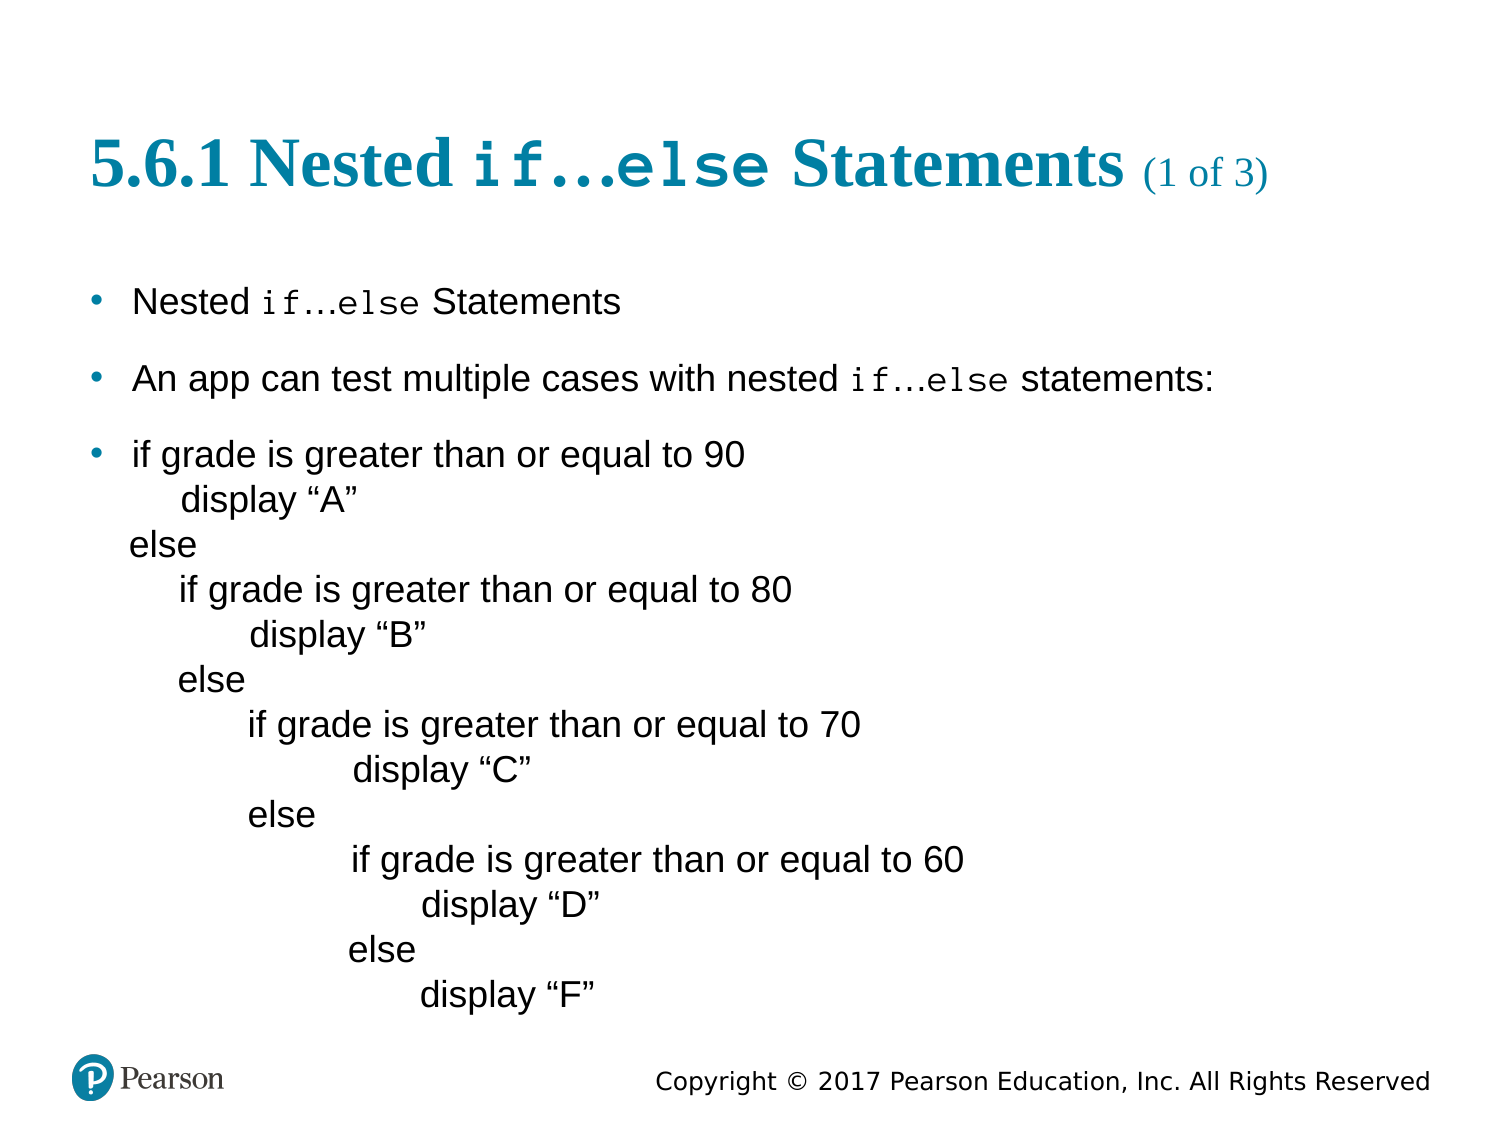

# 5.6.1 Nested if…else Statements (1 of 3)
Nested if…else Statements
An app can test multiple cases with nested if…else statements:
if grade is greater than or equal to 90
display “A”
else
if grade is greater than or equal to 80
display “B”
else
if grade is greater than or equal to 70
display “C”
else
if grade is greater than or equal to 60
display “D”
else
display “F”